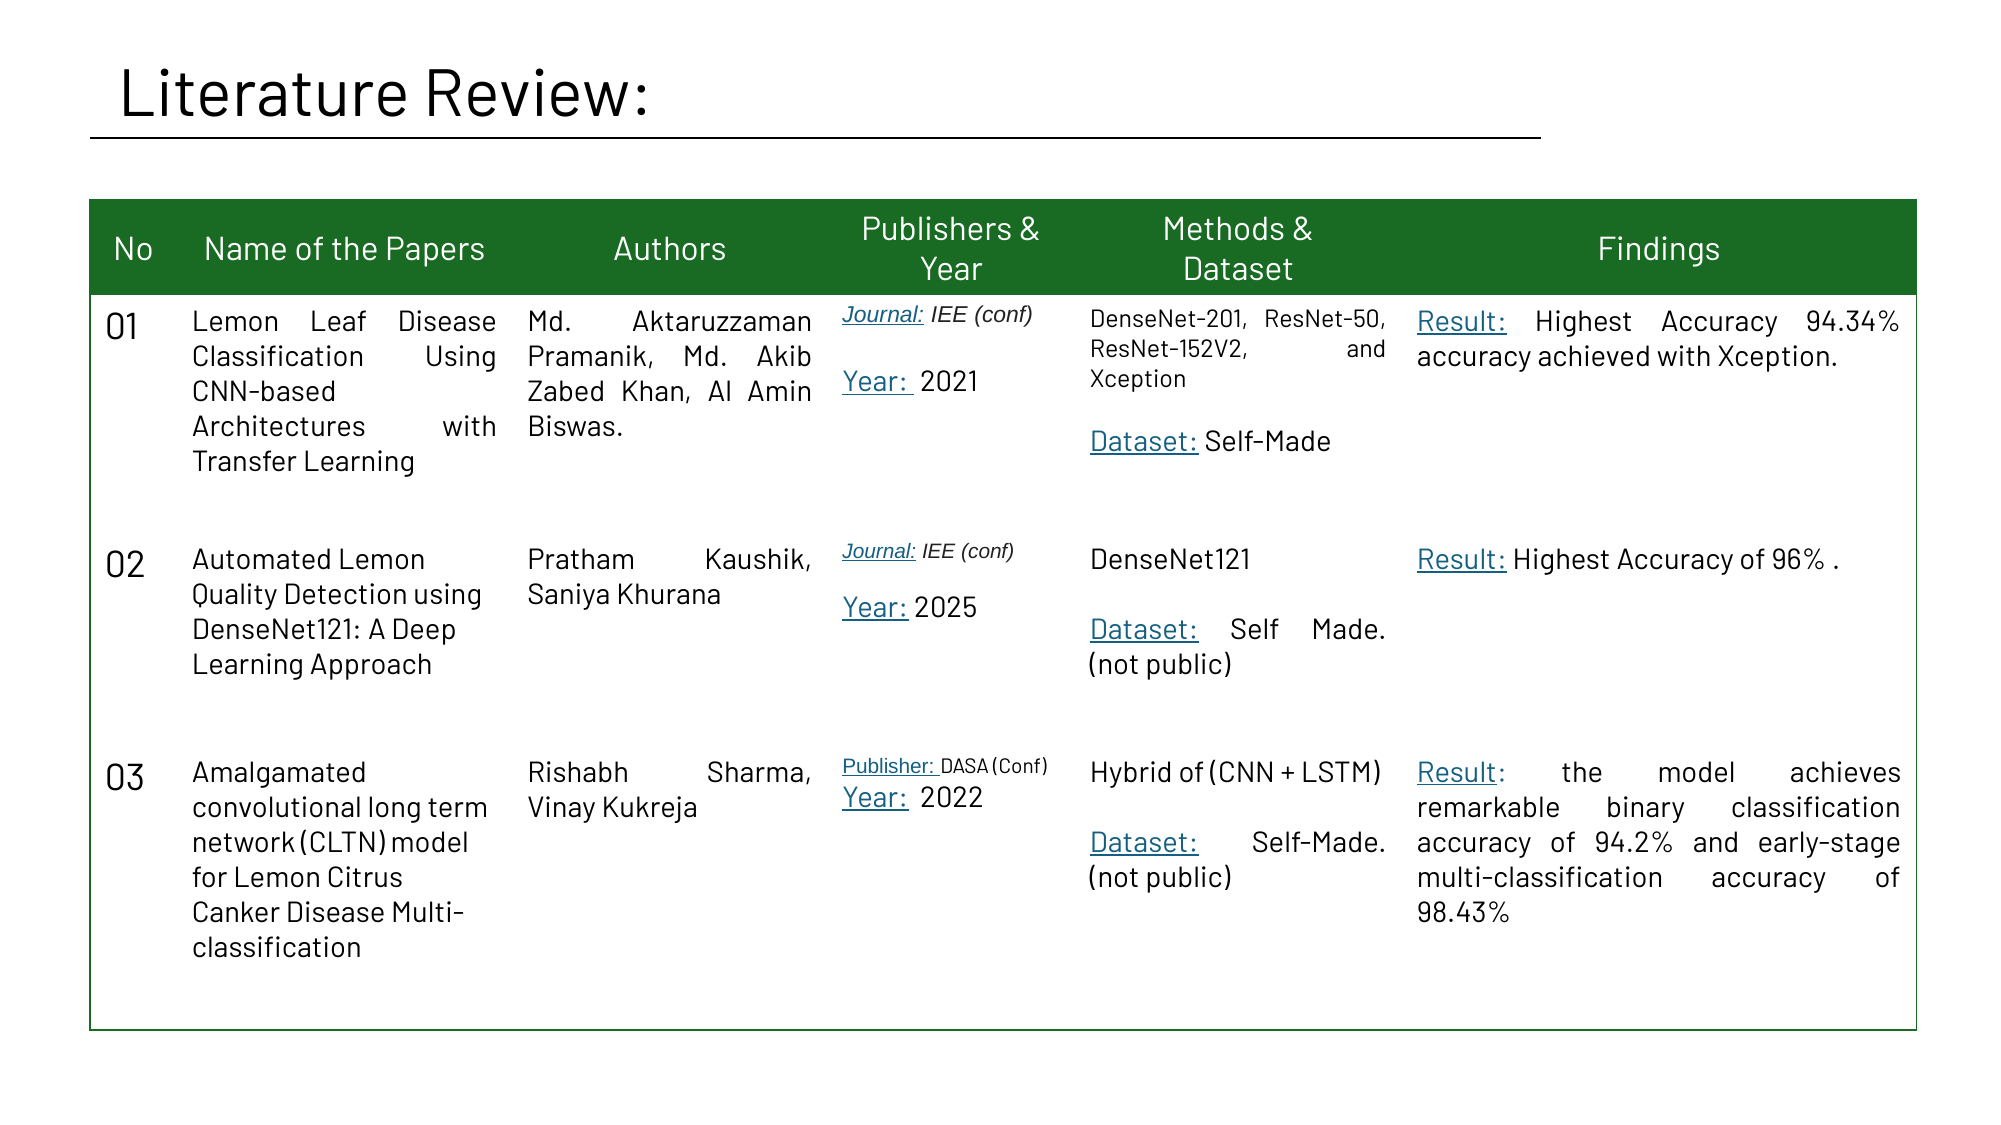

# Literature Review:
| No | Name of the Papers | Authors | Publishers & Year | Methods & Dataset | Findings |
| --- | --- | --- | --- | --- | --- |
| 01 | Lemon Leaf Disease Classification Using CNN-based Architectures with Transfer Learning | Md. Aktaruzzaman Pramanik, Md. Akib Zabed Khan, Al Amin Biswas. | Journal: IEE (conf) Year: 2021 | DenseNet-201, ResNet-50, ResNet-152V2, and Xception Dataset: Self-Made | Result: Highest Accuracy 94.34% accuracy achieved with Xception. |
| 02 | Automated Lemon Quality Detection using DenseNet121: A Deep Learning Approach | Pratham Kaushik, Saniya Khurana | Journal: IEE (conf) Year: 2025 | DenseNet121 Dataset: Self Made. (not public) | Result: Highest Accuracy of 96% . |
| 03 | Amalgamated convolutional long term network (CLTN) model for Lemon Citrus Canker Disease Multi-classification | Rishabh Sharma, Vinay Kukreja | Publisher: DASA (Conf) Year: 2022 | Hybrid of (CNN + LSTM) Dataset: Self-Made. (not public) | Result: the model achieves remarkable binary classification accuracy of 94.2% and early-stage multi-classification accuracy of 98.43% |